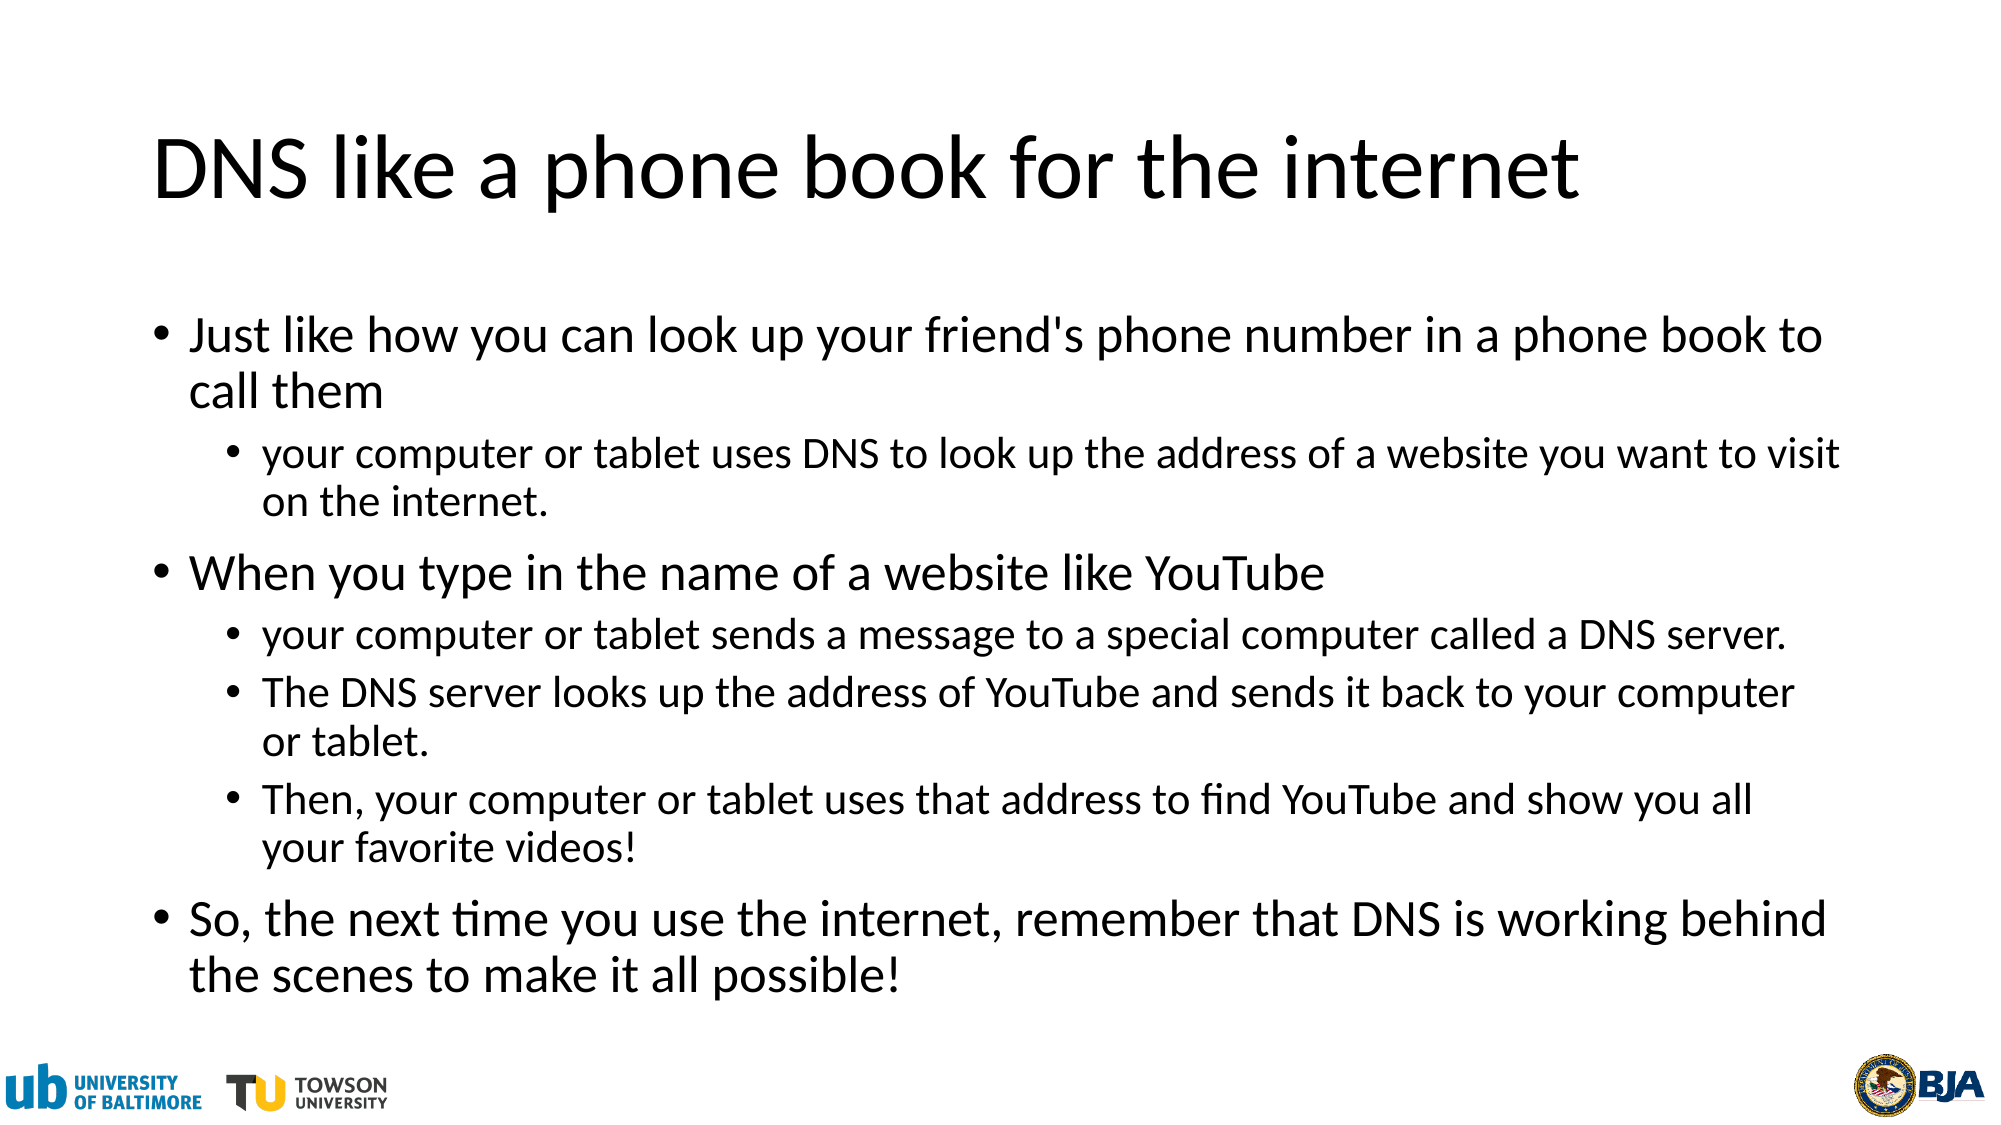

# DNS like a phone book for the internet
Just like how you can look up your friend's phone number in a phone book to call them
your computer or tablet uses DNS to look up the address of a website you want to visit on the internet.
When you type in the name of a website like YouTube
your computer or tablet sends a message to a special computer called a DNS server.
The DNS server looks up the address of YouTube and sends it back to your computer or tablet.
Then, your computer or tablet uses that address to find YouTube and show you all your favorite videos!
So, the next time you use the internet, remember that DNS is working behind the scenes to make it all possible!